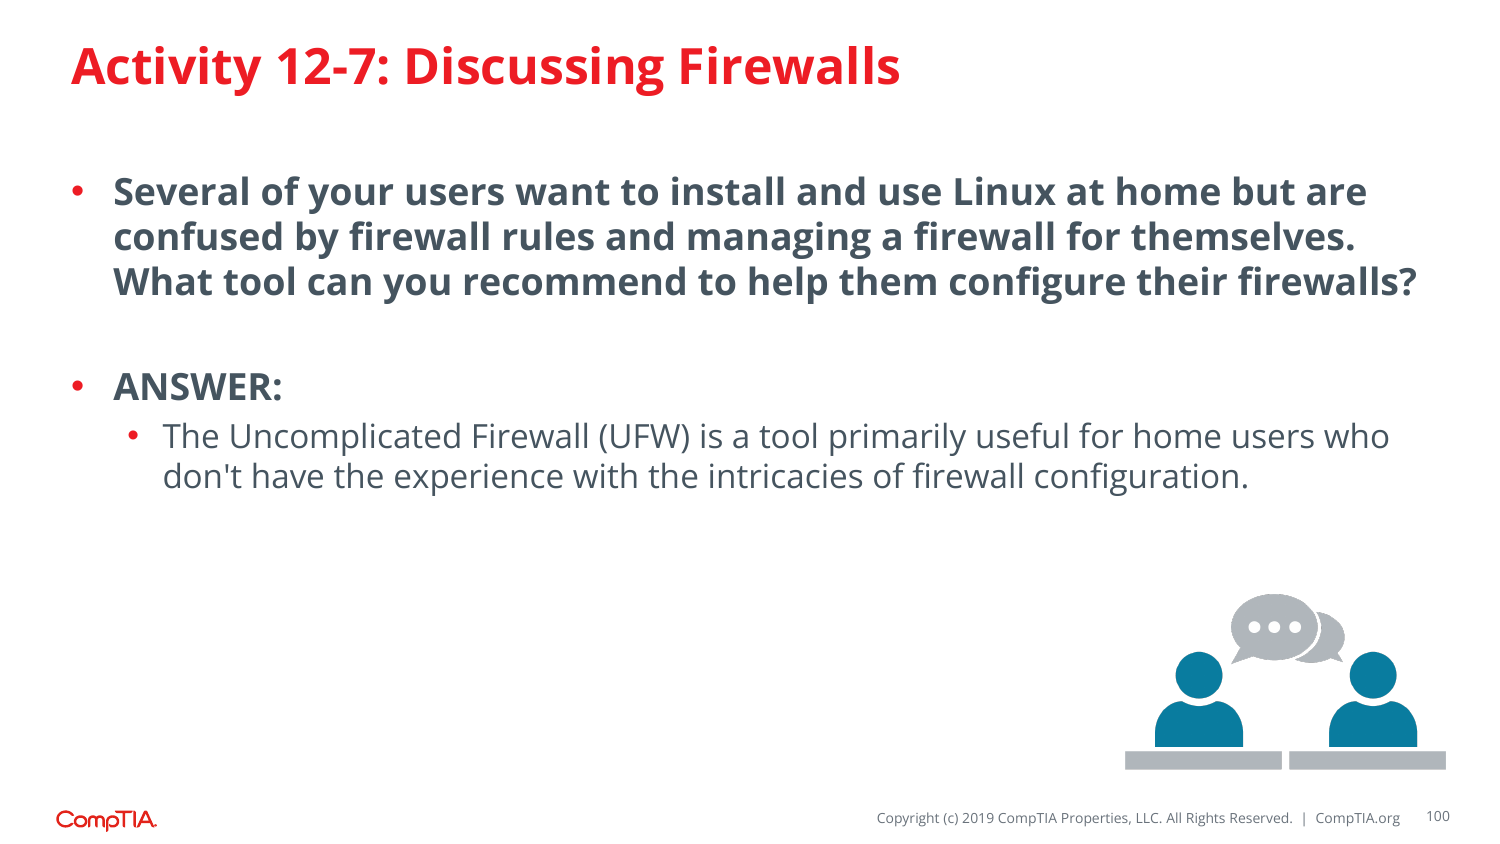

# Activity 12-7: Discussing Firewalls
Several of your users want to install and use Linux at home but are confused by firewall rules and managing a firewall for themselves. What tool can you recommend to help them configure their firewalls?

ANSWER:
The Uncomplicated Firewall (UFW) is a tool primarily useful for home users who don't have the experience with the intricacies of firewall configuration.

100